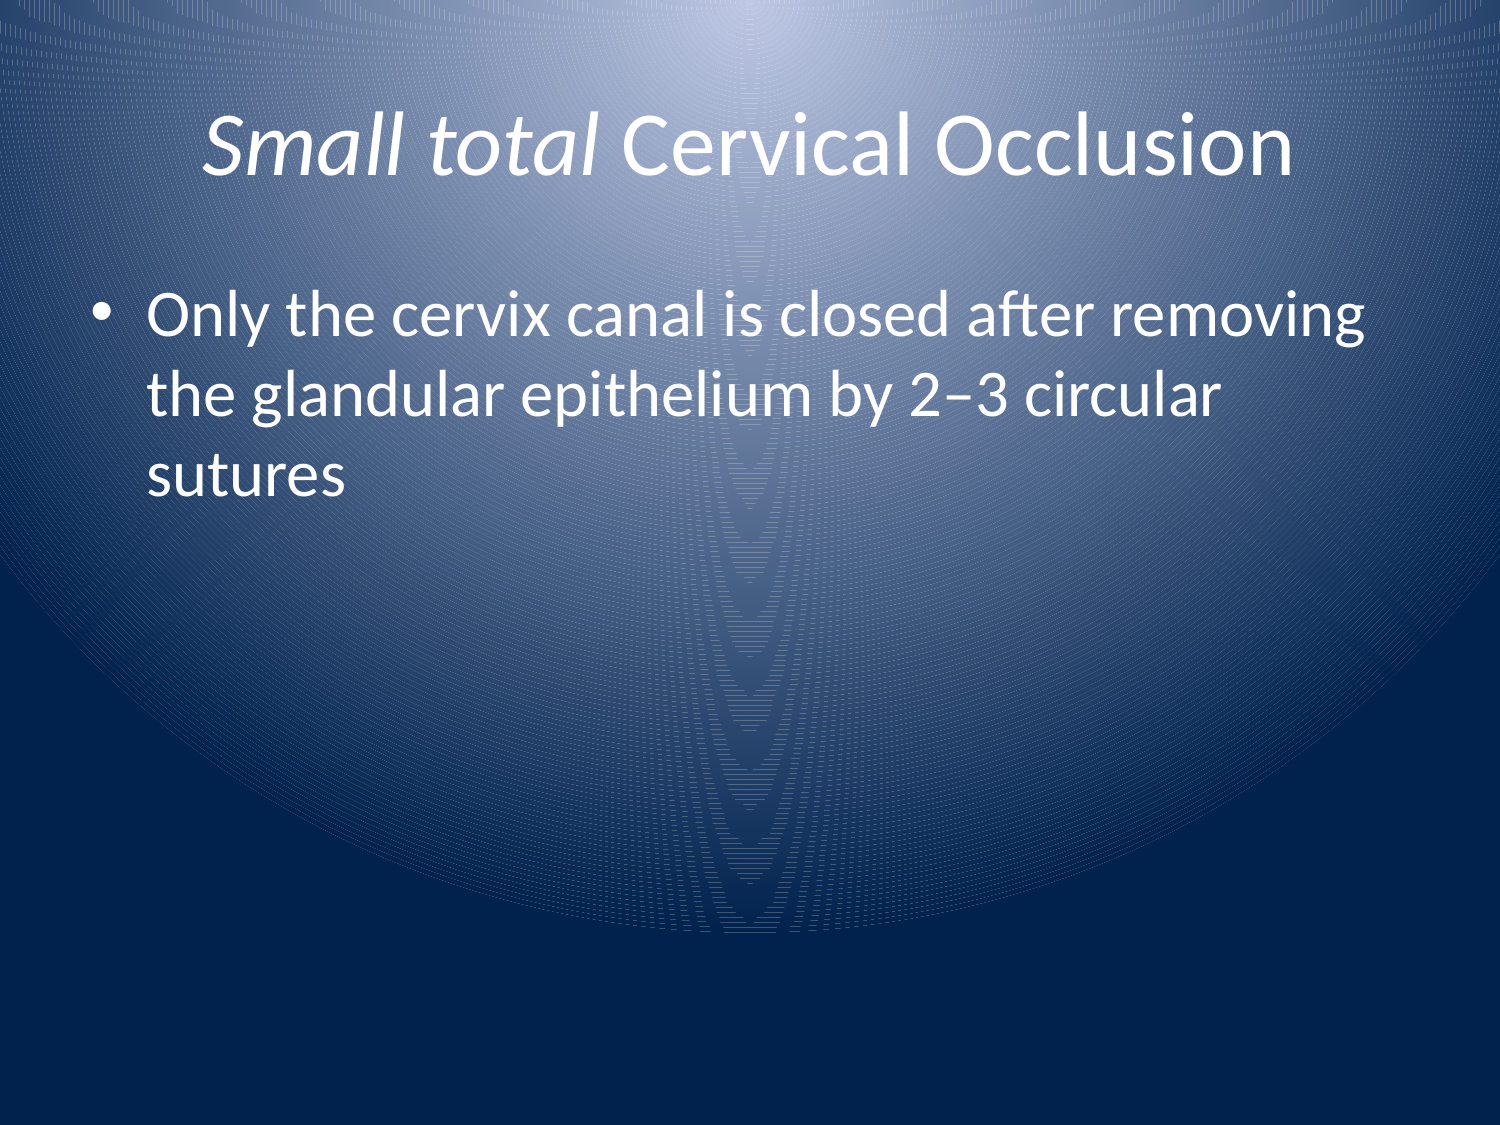

# Small total Cervical Occlusion
Only the cervix canal is closed after removing the glandular epithelium by 2–3 circular sutures